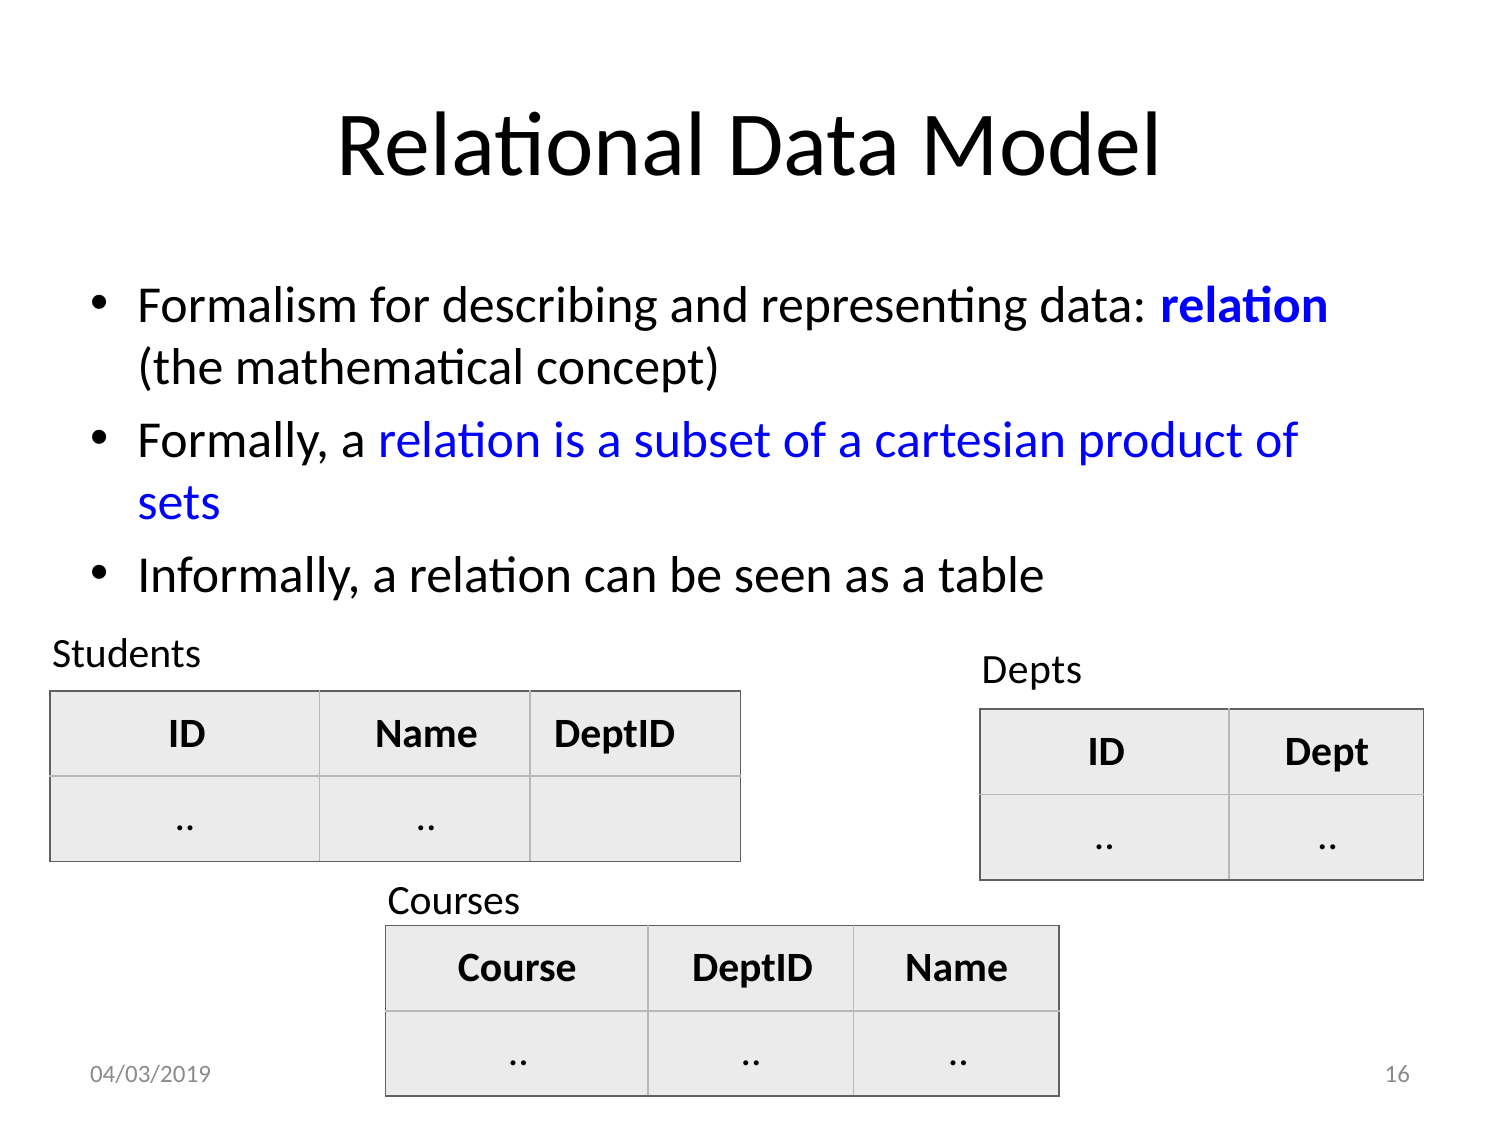

# Relational Data Model
Formalism for describing and representing data: relation (the mathematical concept)
Formally, a relation is a subset of a cartesian product of sets
Informally, a relation can be seen as a table
Students
Depts
| ID | Name | DeptID |
| --- | --- | --- |
| .. | .. |  |
| ID | Dept |
| --- | --- |
| .. | .. |
Courses
| Course | DeptID | Name |
| --- | --- | --- |
| .. | .. | .. |
COMP1204
04/03/2019
16